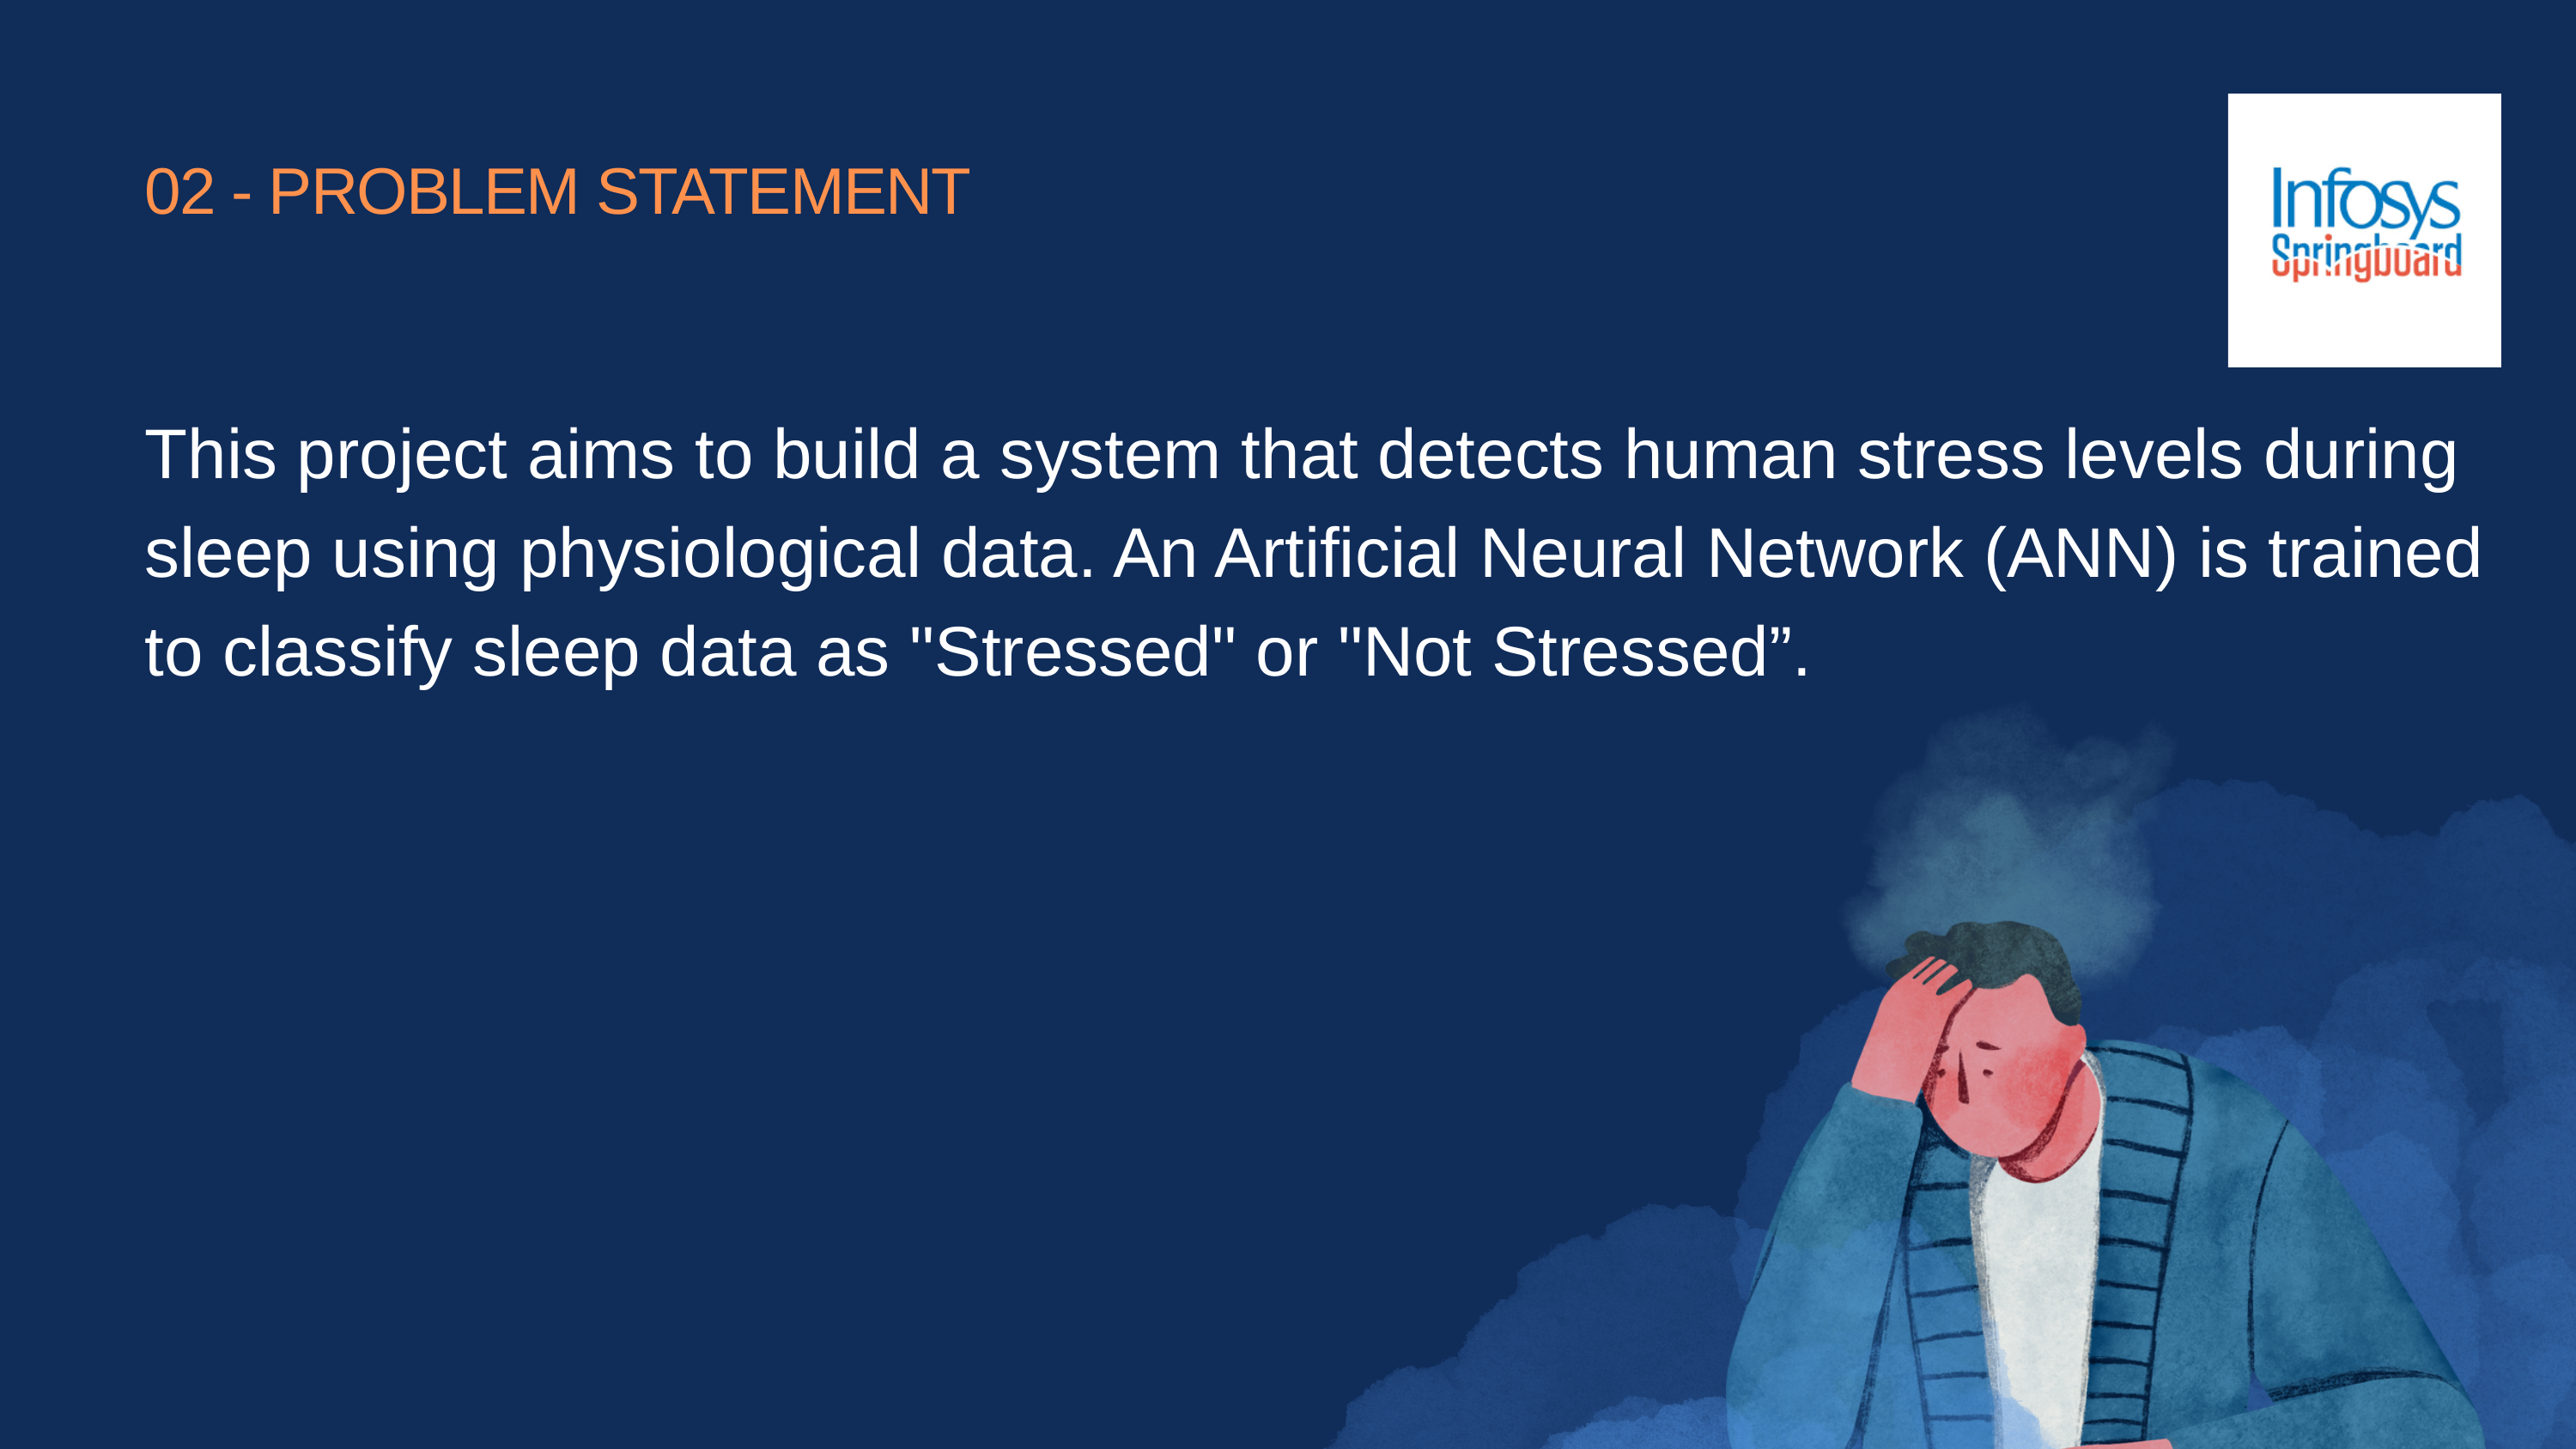

02 - PROBLEM STATEMENT
This project aims to build a system that detects human stress levels during sleep using physiological data. An Artificial Neural Network (ANN) is trained to classify sleep data as "Stressed" or "Not Stressed”.